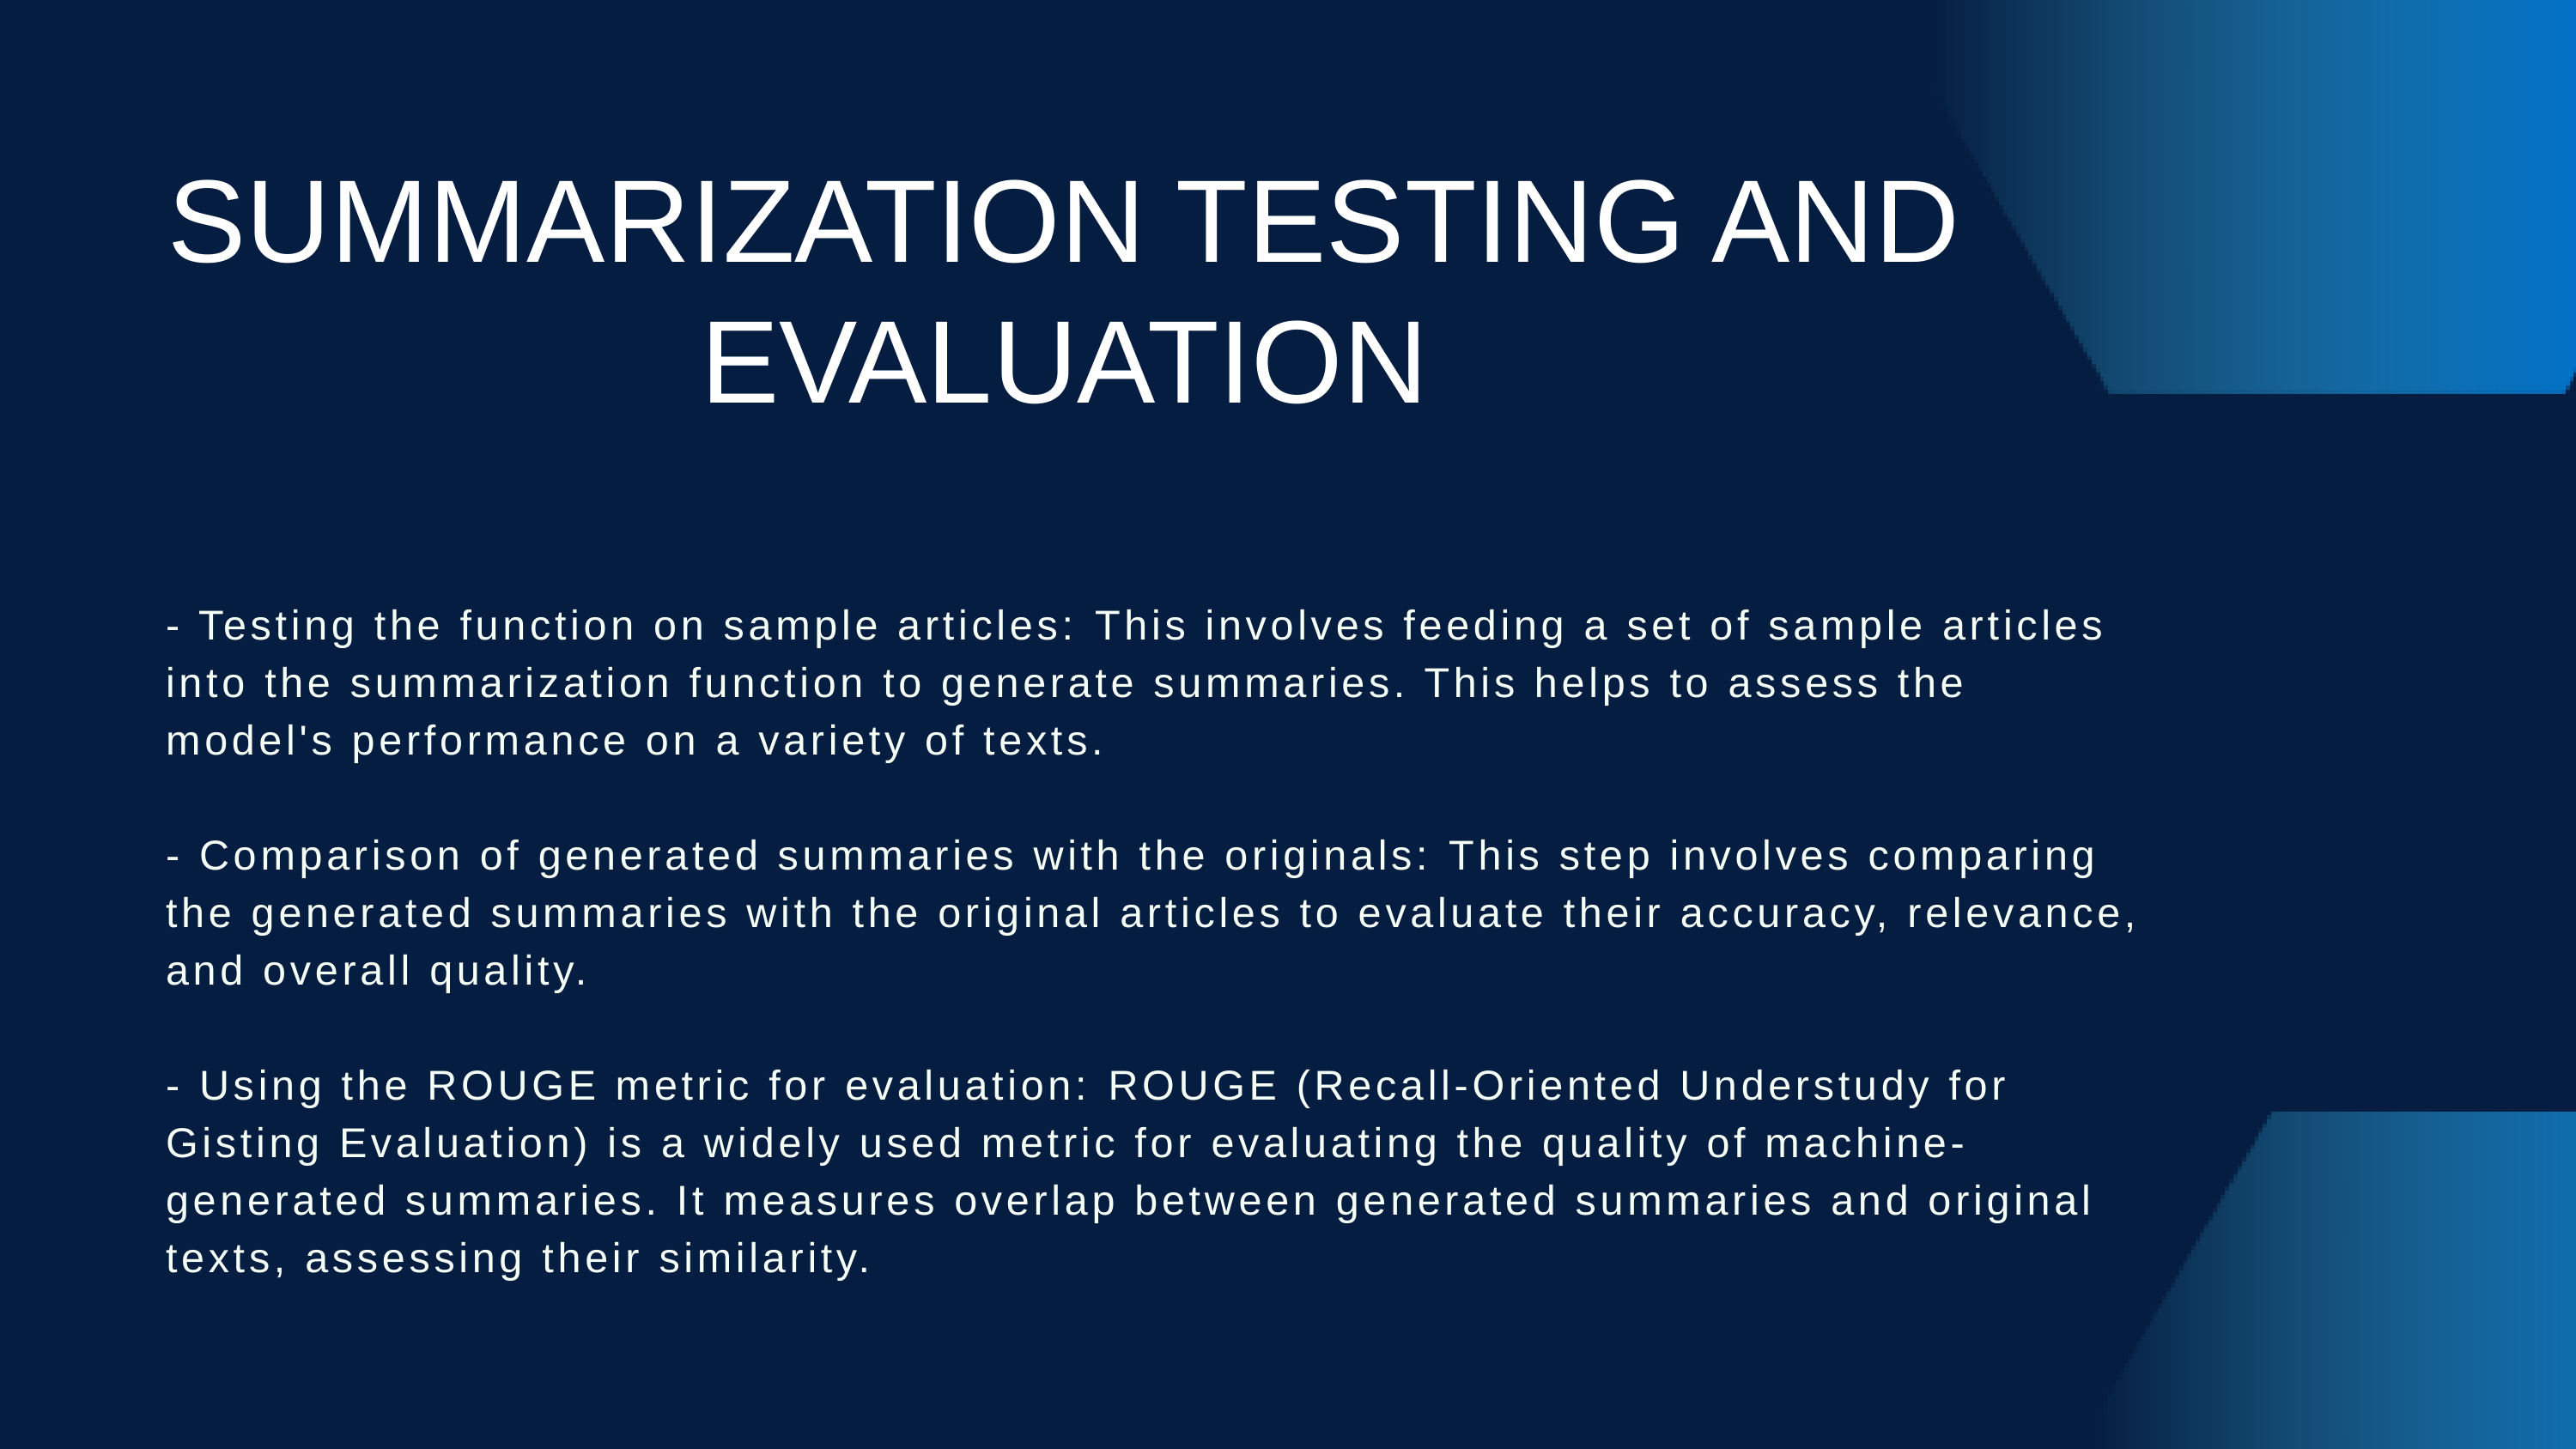

SUMMARIZATION TESTING AND EVALUATION
- Testing the function on sample articles: This involves feeding a set of sample articles into the summarization function to generate summaries. This helps to assess the model's performance on a variety of texts.

- Comparison of generated summaries with the originals: This step involves comparing the generated summaries with the original articles to evaluate their accuracy, relevance, and overall quality.

- Using the ROUGE metric for evaluation: ROUGE (Recall-Oriented Understudy for Gisting Evaluation) is a widely used metric for evaluating the quality of machine-generated summaries. It measures overlap between generated summaries and original texts, assessing their similarity.